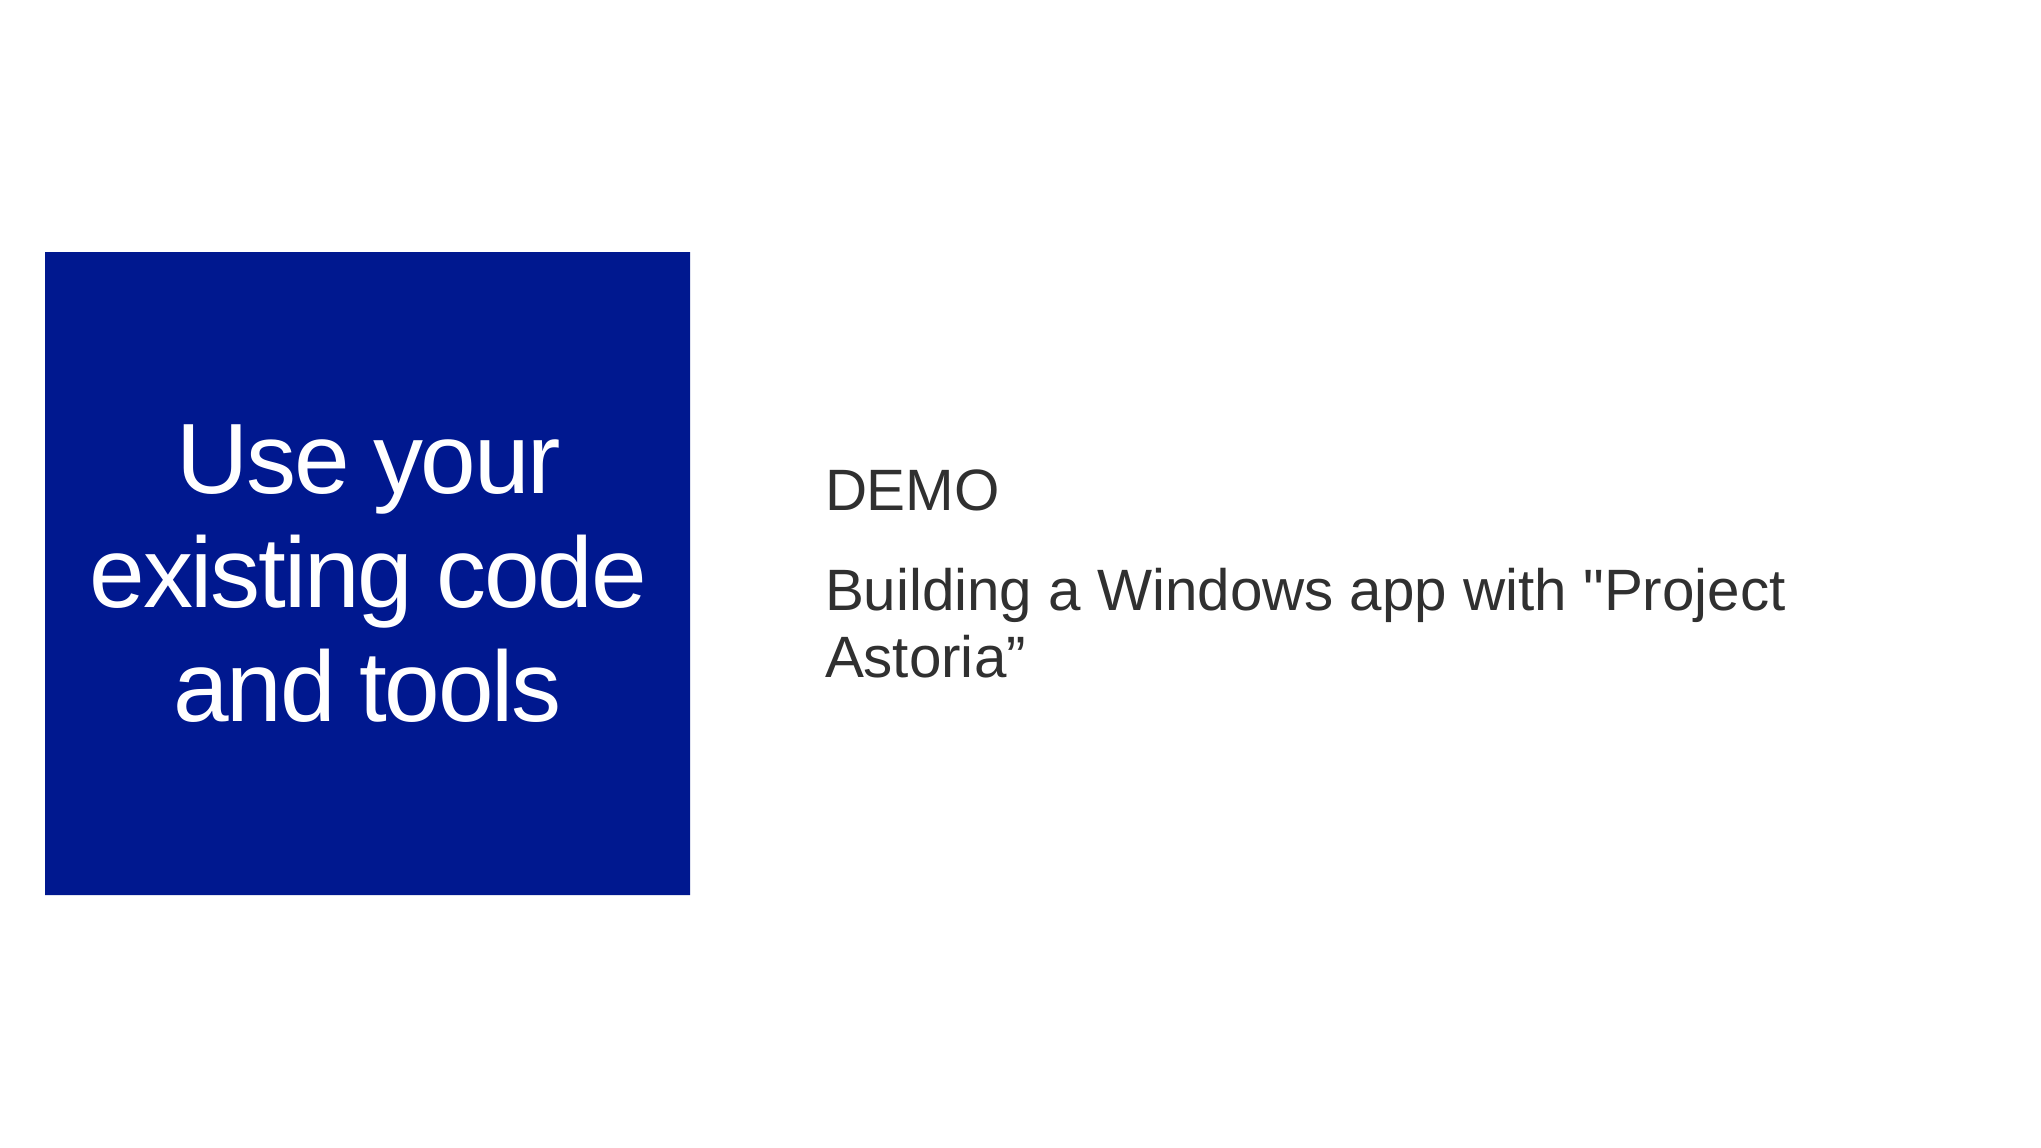

# Use your existing code and tools
DEMO
Building a Windows app with "Project Astoria”